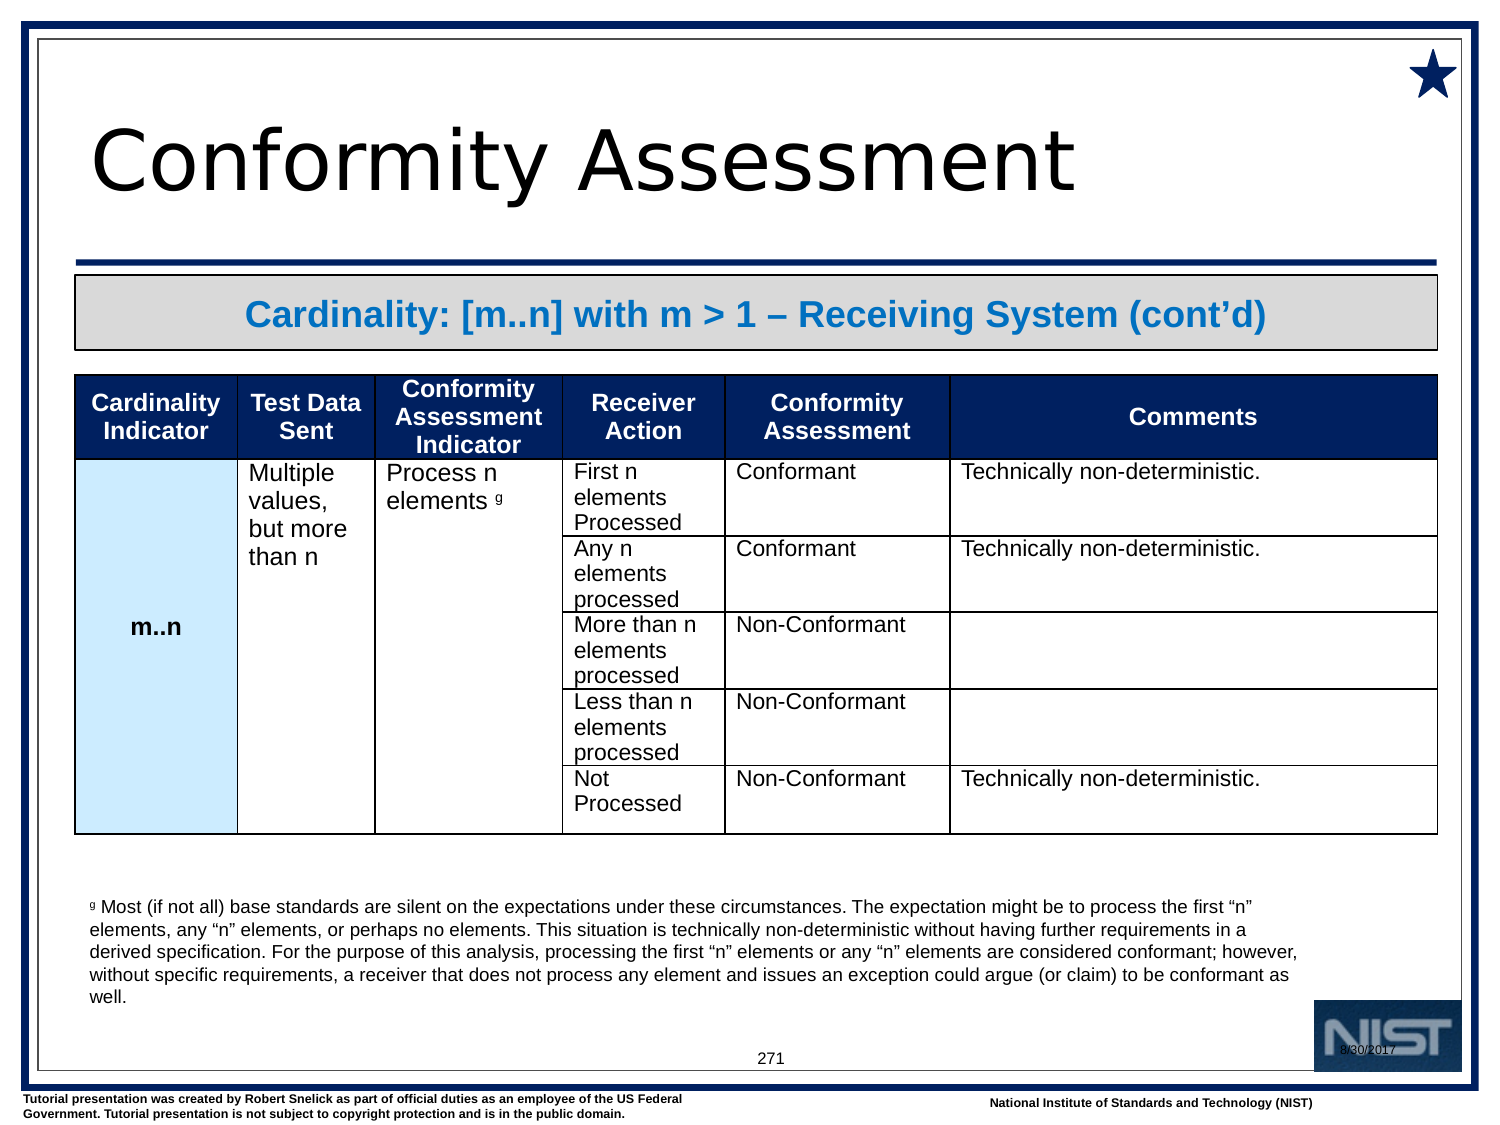

# Conformity Assessment
Cardinality: [m..n] with m > 1 – Receiving System (cont’d)
| Cardinality Indi­cator | Test Data Sent | Conformity Assessment Indicator | Receiver Action | Conformity Assessment | Comments |
| --- | --- | --- | --- | --- | --- |
| m..n | Multiple values, but more than n | Process n elements g | First n elements Processed | Conformant | Technically non-deterministic. |
|  |  |  | Any n elements processed | Conformant | Technically non-deterministic. |
|  |  |  | More than n elements processed | Non-Conformant |  |
|  |  |  | Less than n elements processed | Non-Conformant |  |
|  |  |  | Not Processed | Non-Conformant | Technically non-deterministic. |
g Most (if not all) base standards are silent on the expectations under these circumstances. The expectation might be to process the first “n” elements, any “n” elements, or perhaps no elements. This situation is technically non-deterministic without having further requirements in a derived specification. For the purpose of this analysis, processing the first “n” elements or any “n” elements are considered conformant; however, without specific requirements, a receiver that does not process any element and issues an exception could argue (or claim) to be conformant as well.
271
8/30/2017